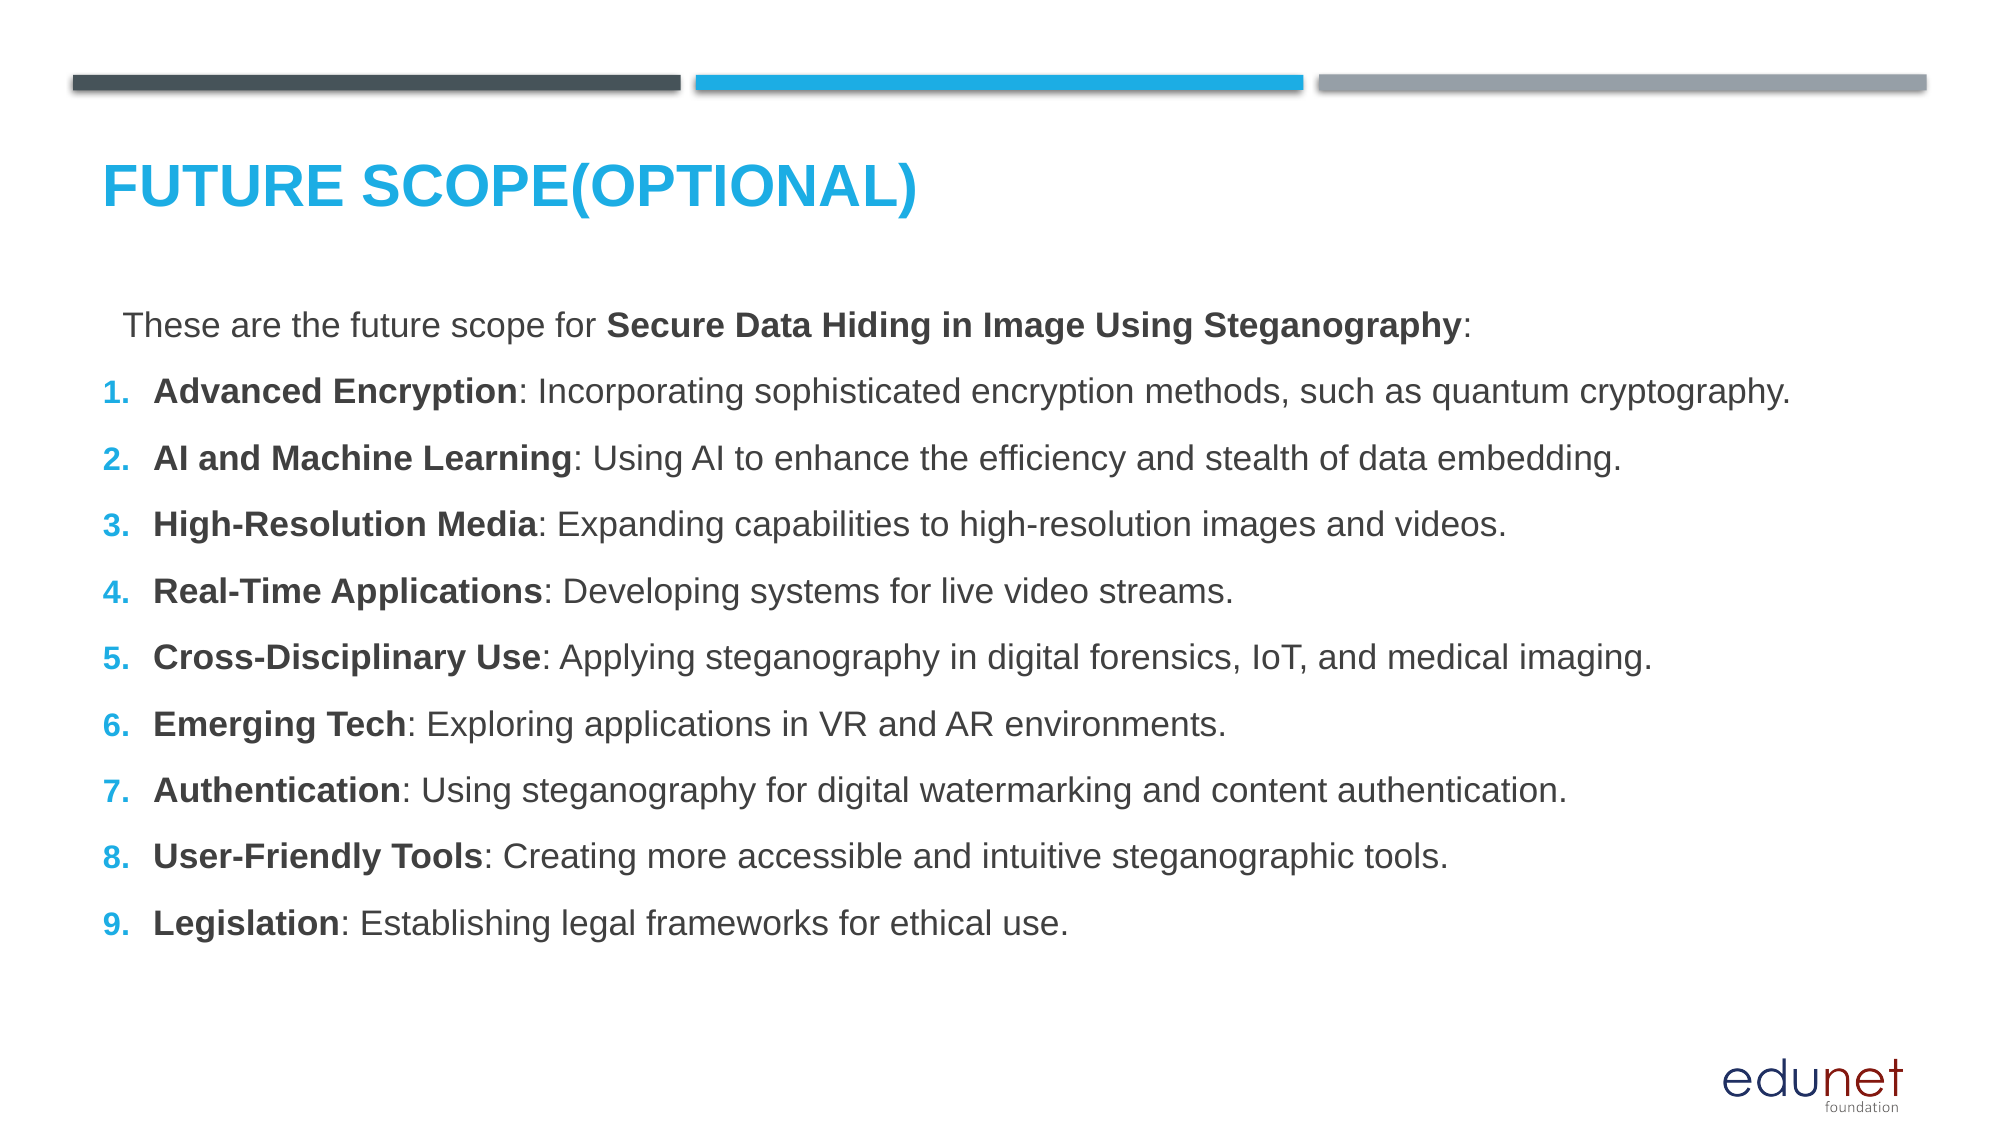

Future scope(optional)
  These are the future scope for Secure Data Hiding in Image Using Steganography:
Advanced Encryption: Incorporating sophisticated encryption methods, such as quantum cryptography.
AI and Machine Learning: Using AI to enhance the efficiency and stealth of data embedding.
High-Resolution Media: Expanding capabilities to high-resolution images and videos.
Real-Time Applications: Developing systems for live video streams.
Cross-Disciplinary Use: Applying steganography in digital forensics, IoT, and medical imaging.
Emerging Tech: Exploring applications in VR and AR environments.
Authentication: Using steganography for digital watermarking and content authentication.
User-Friendly Tools: Creating more accessible and intuitive steganographic tools.
Legislation: Establishing legal frameworks for ethical use.